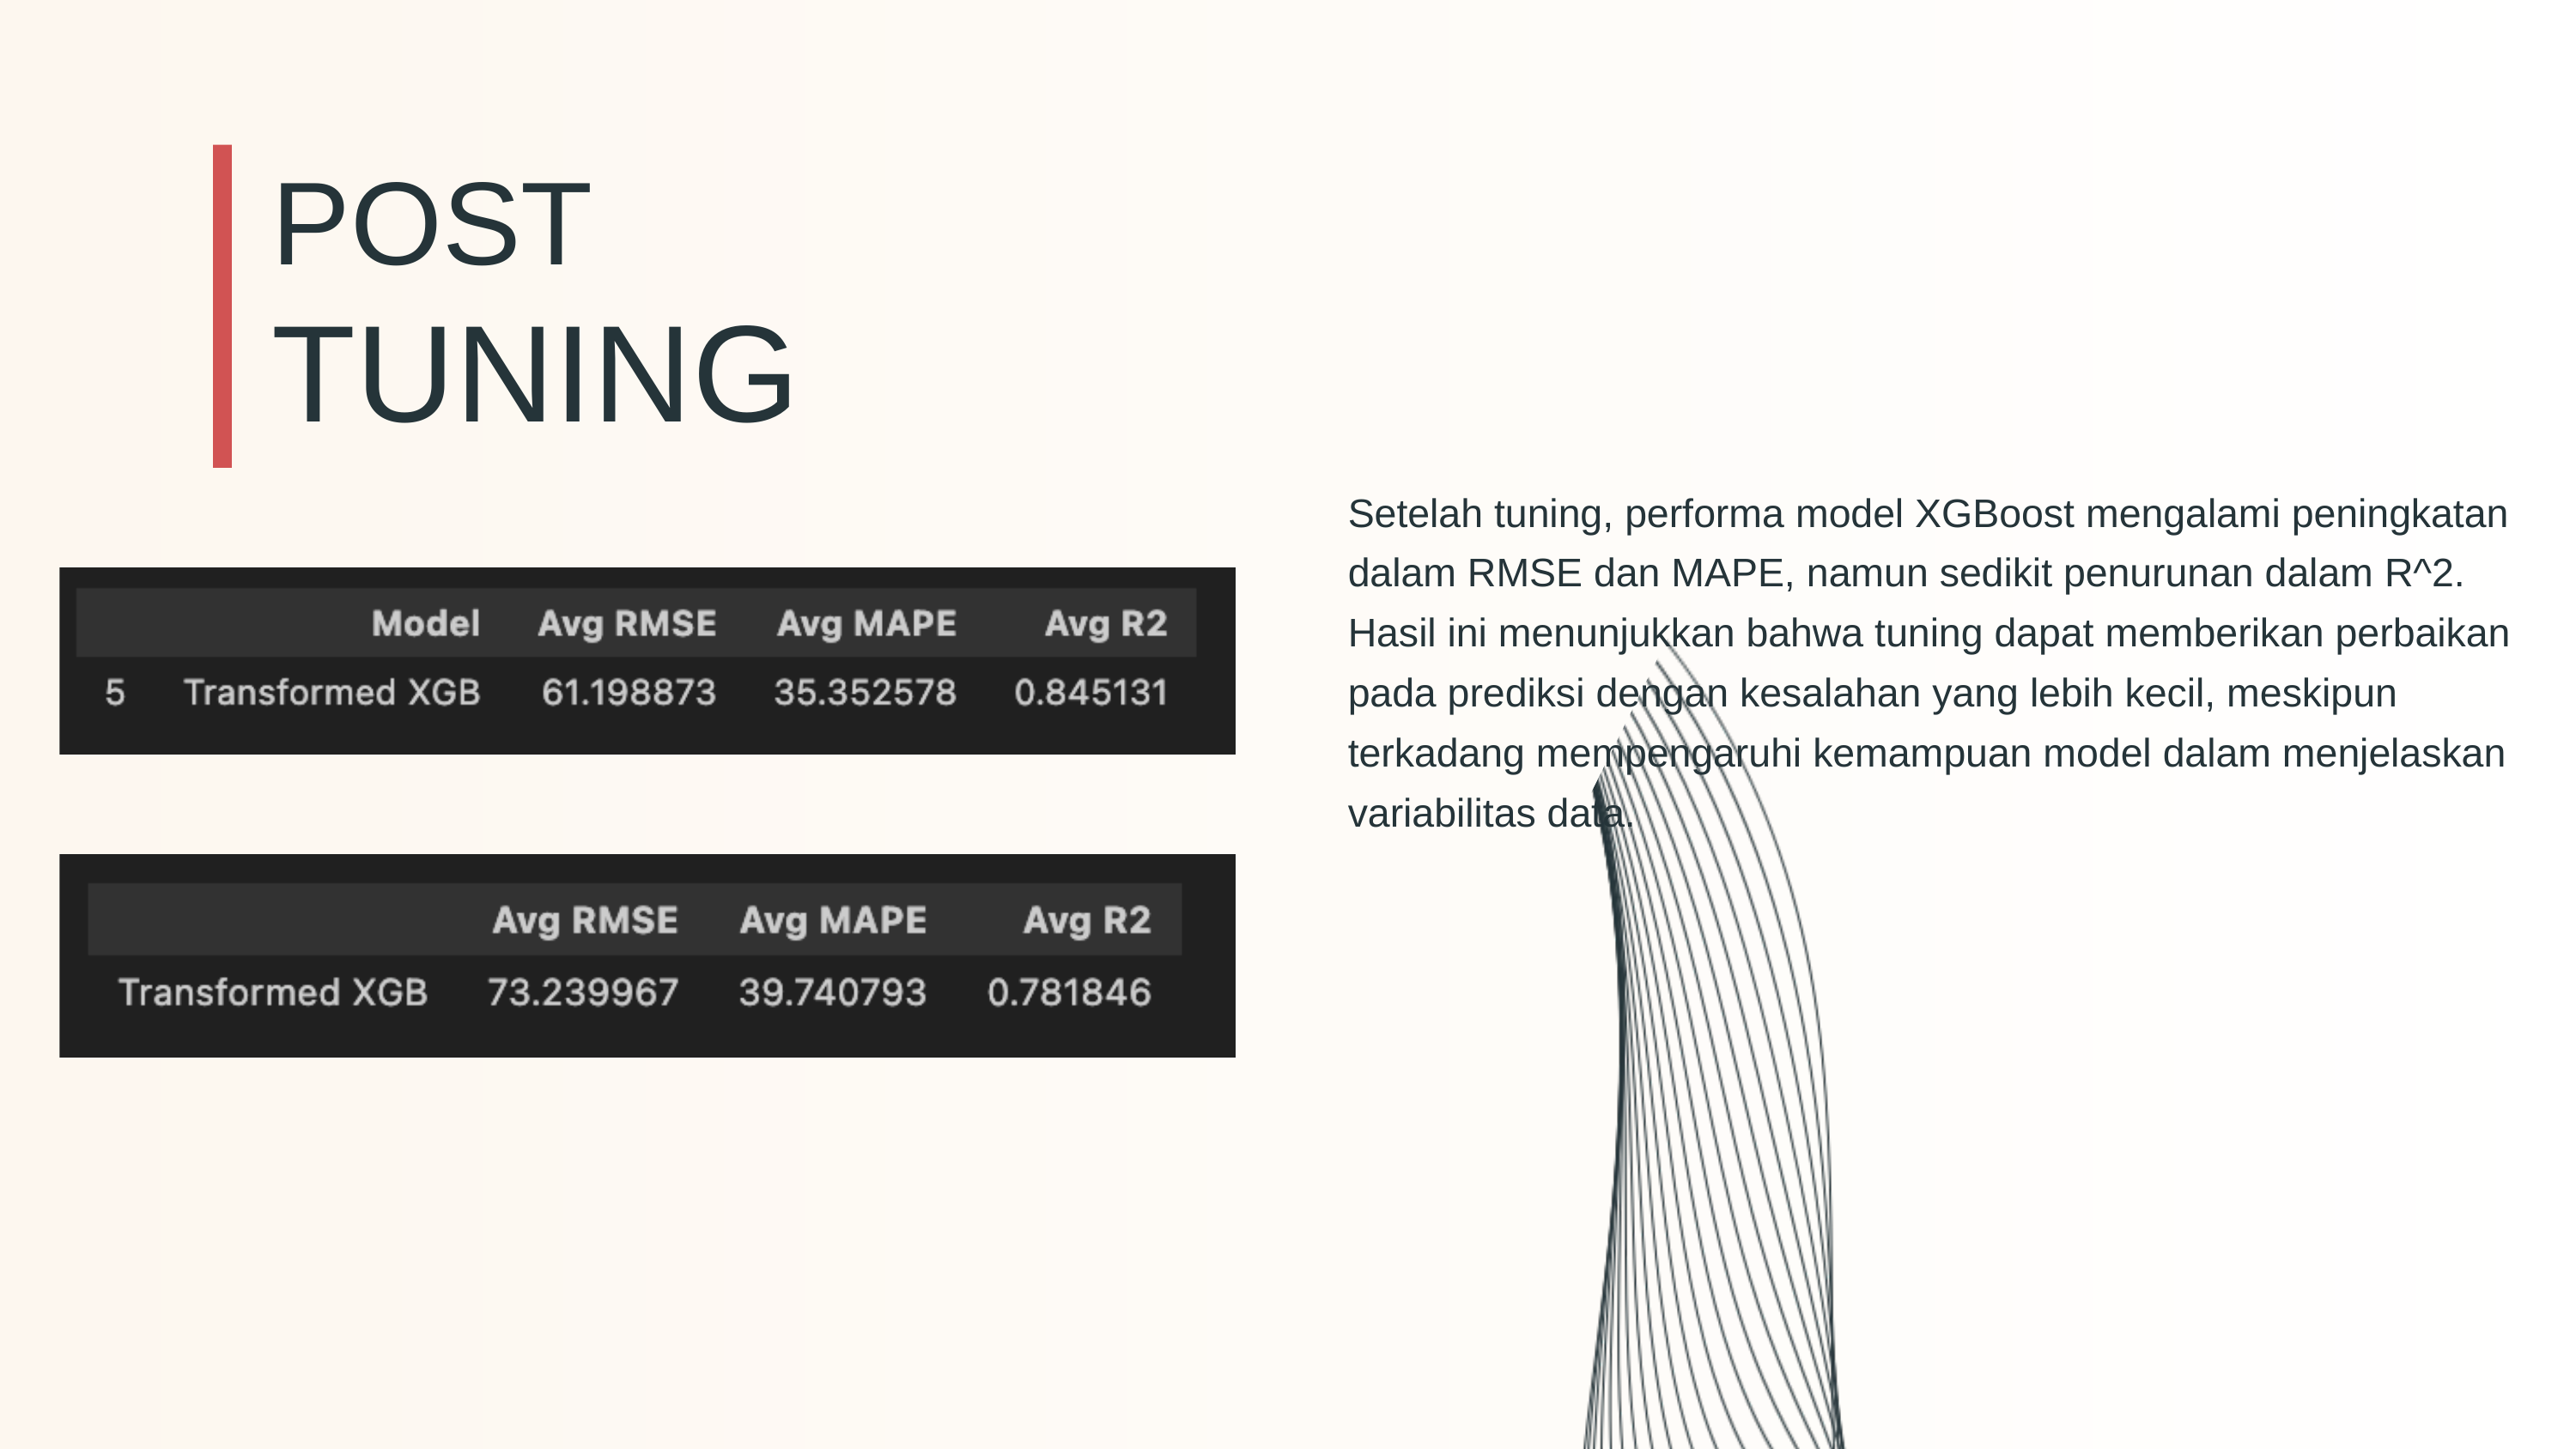

POST
TUNING
Setelah tuning, performa model XGBoost mengalami peningkatan dalam RMSE dan MAPE, namun sedikit penurunan dalam R^2. Hasil ini menunjukkan bahwa tuning dapat memberikan perbaikan pada prediksi dengan kesalahan yang lebih kecil, meskipun terkadang mempengaruhi kemampuan model dalam menjelaskan variabilitas data.